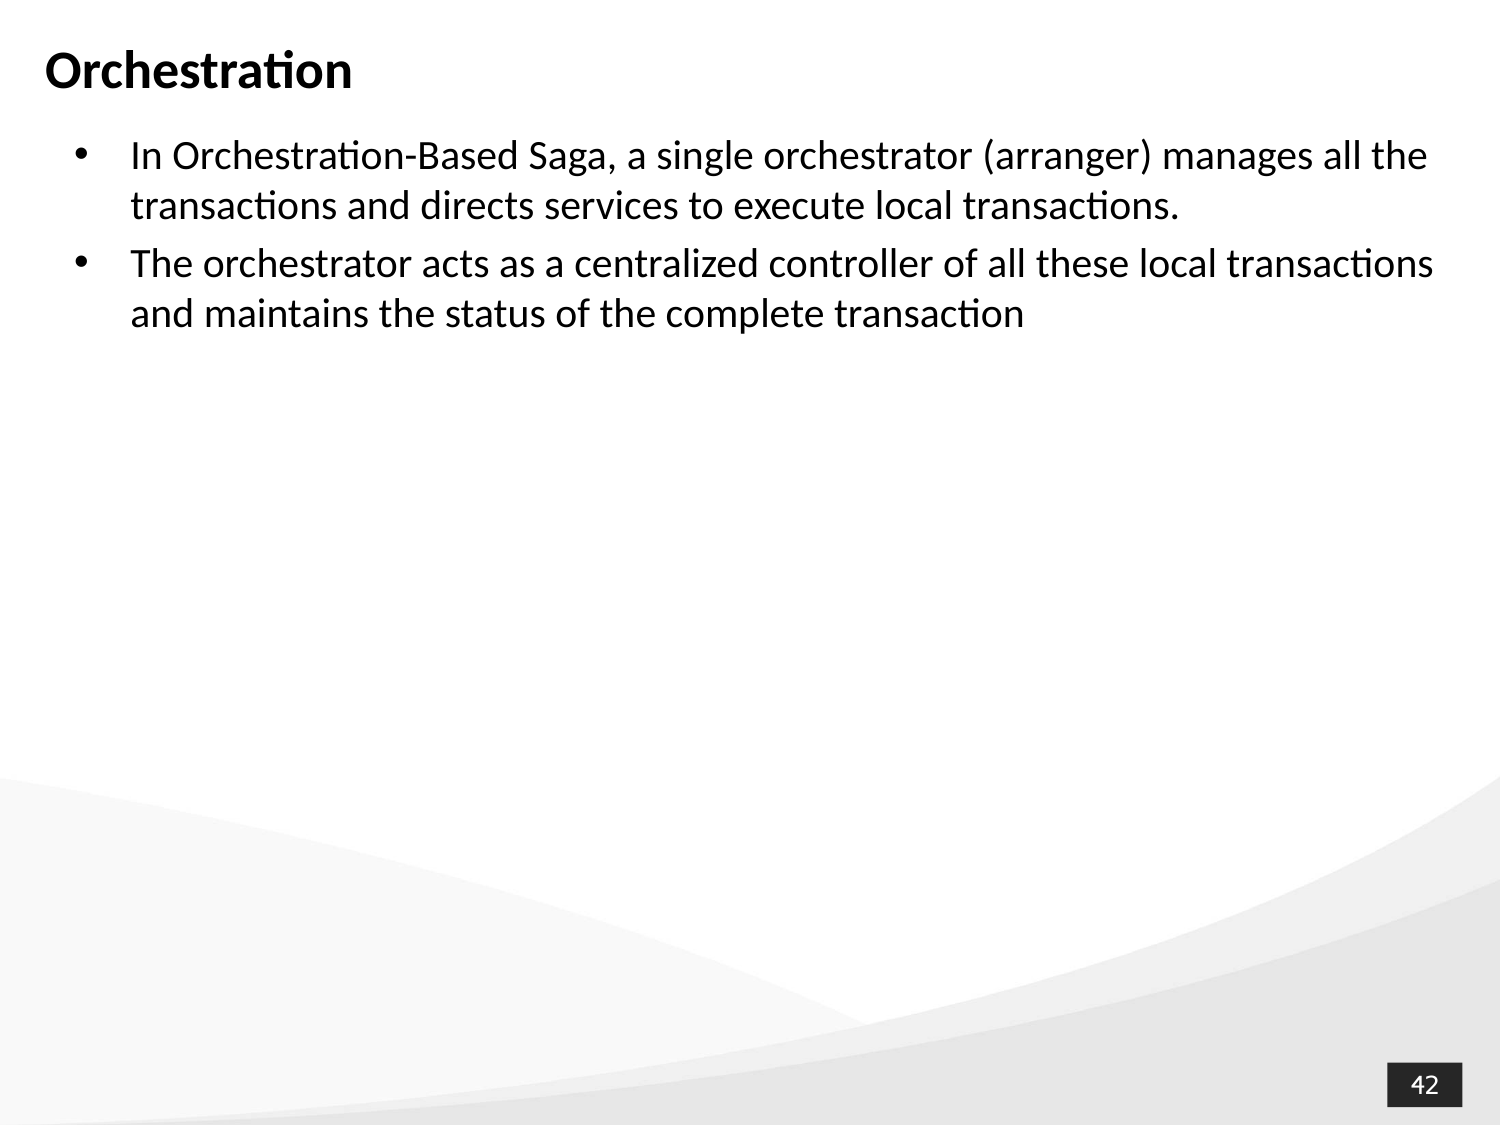

# Orchestration
In Orchestration-Based Saga, a single orchestrator (arranger) manages all the transactions and directs services to execute local transactions.
The orchestrator acts as a centralized controller of all these local transactions and maintains the status of the complete transaction